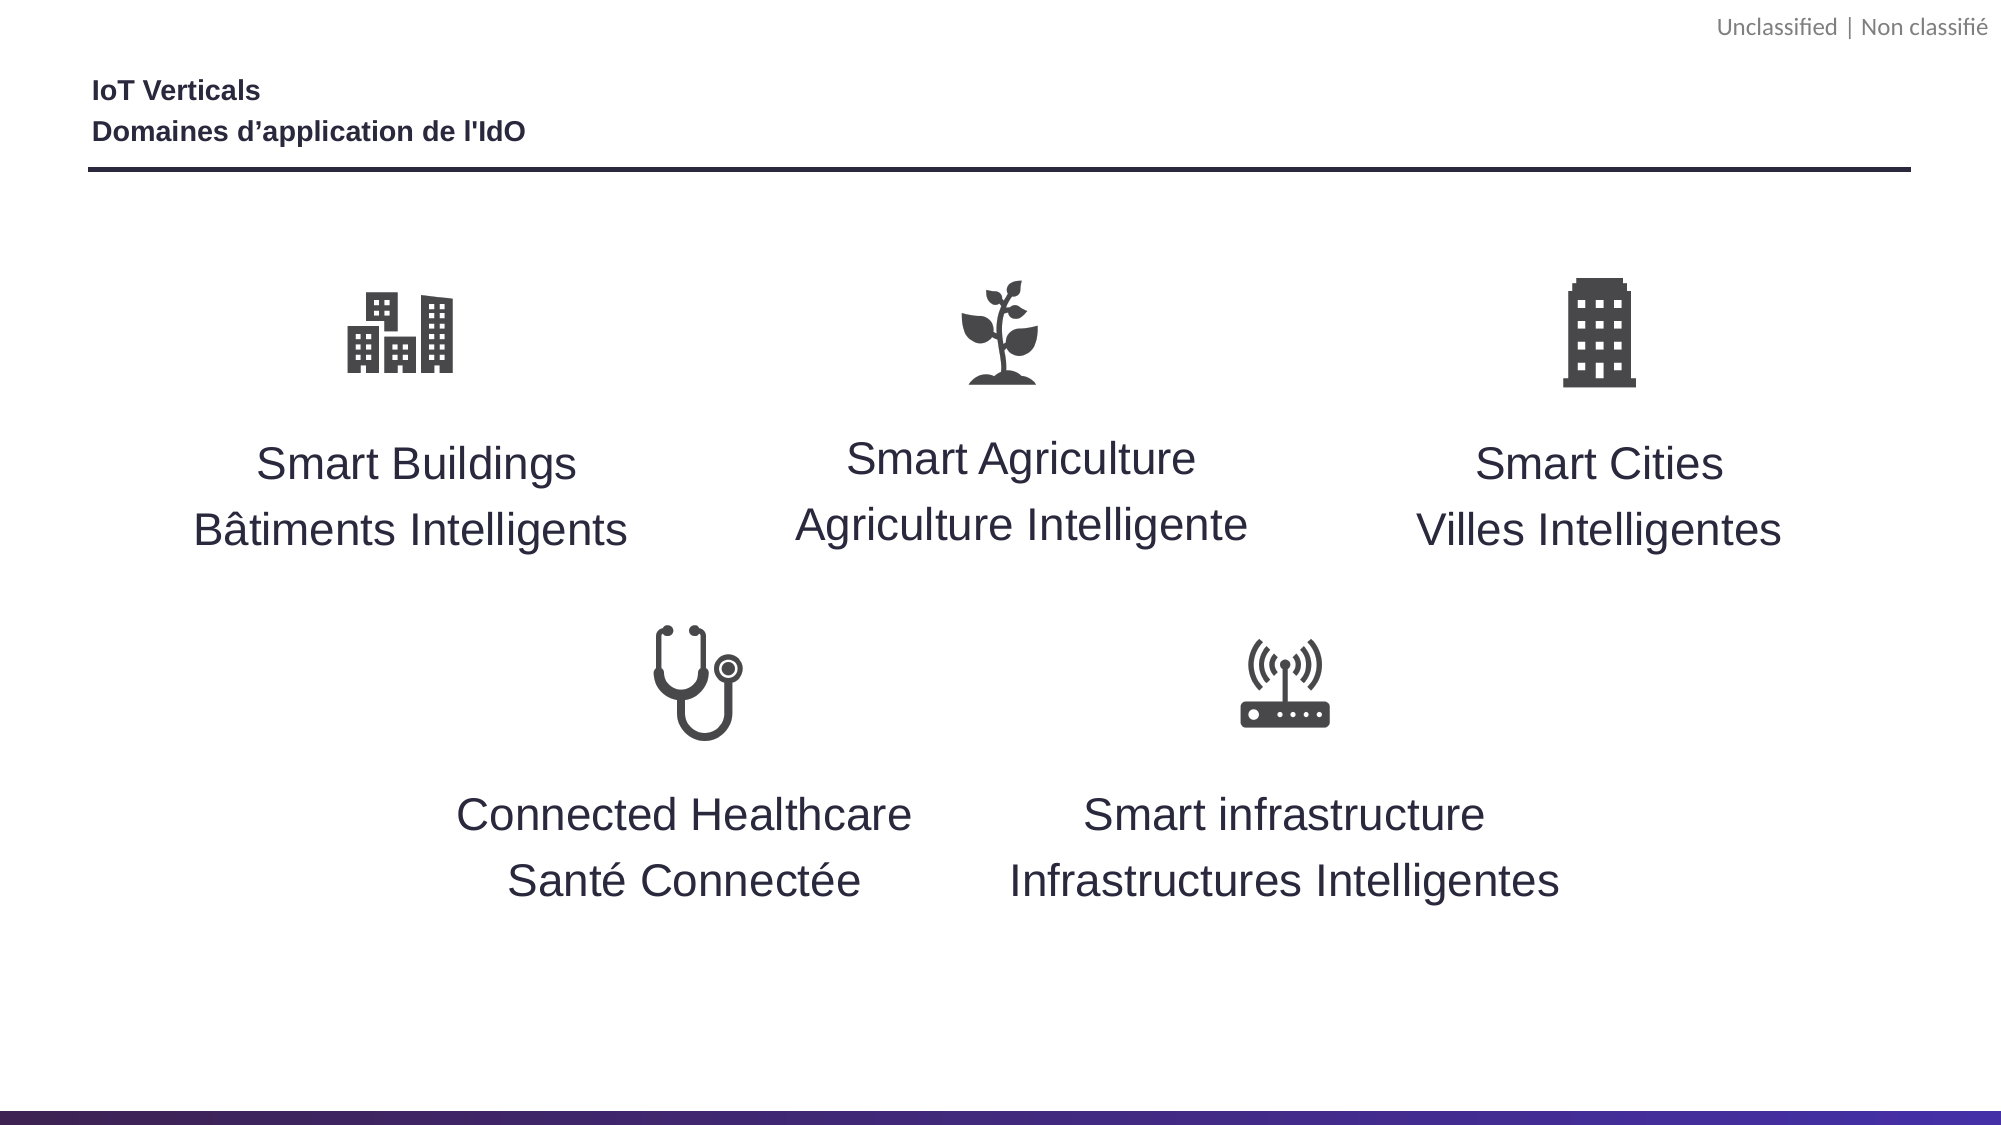

# IoT Verticals Domaines d’application de l'IdO

Smart Agriculture
Agriculture Intelligente

Smart Buildings
Bâtiments Intelligents
Smart Cities
Villes Intelligentes

Connected Healthcare
Santé Connectée
Smart infrastructure
Infrastructures Intelligentes